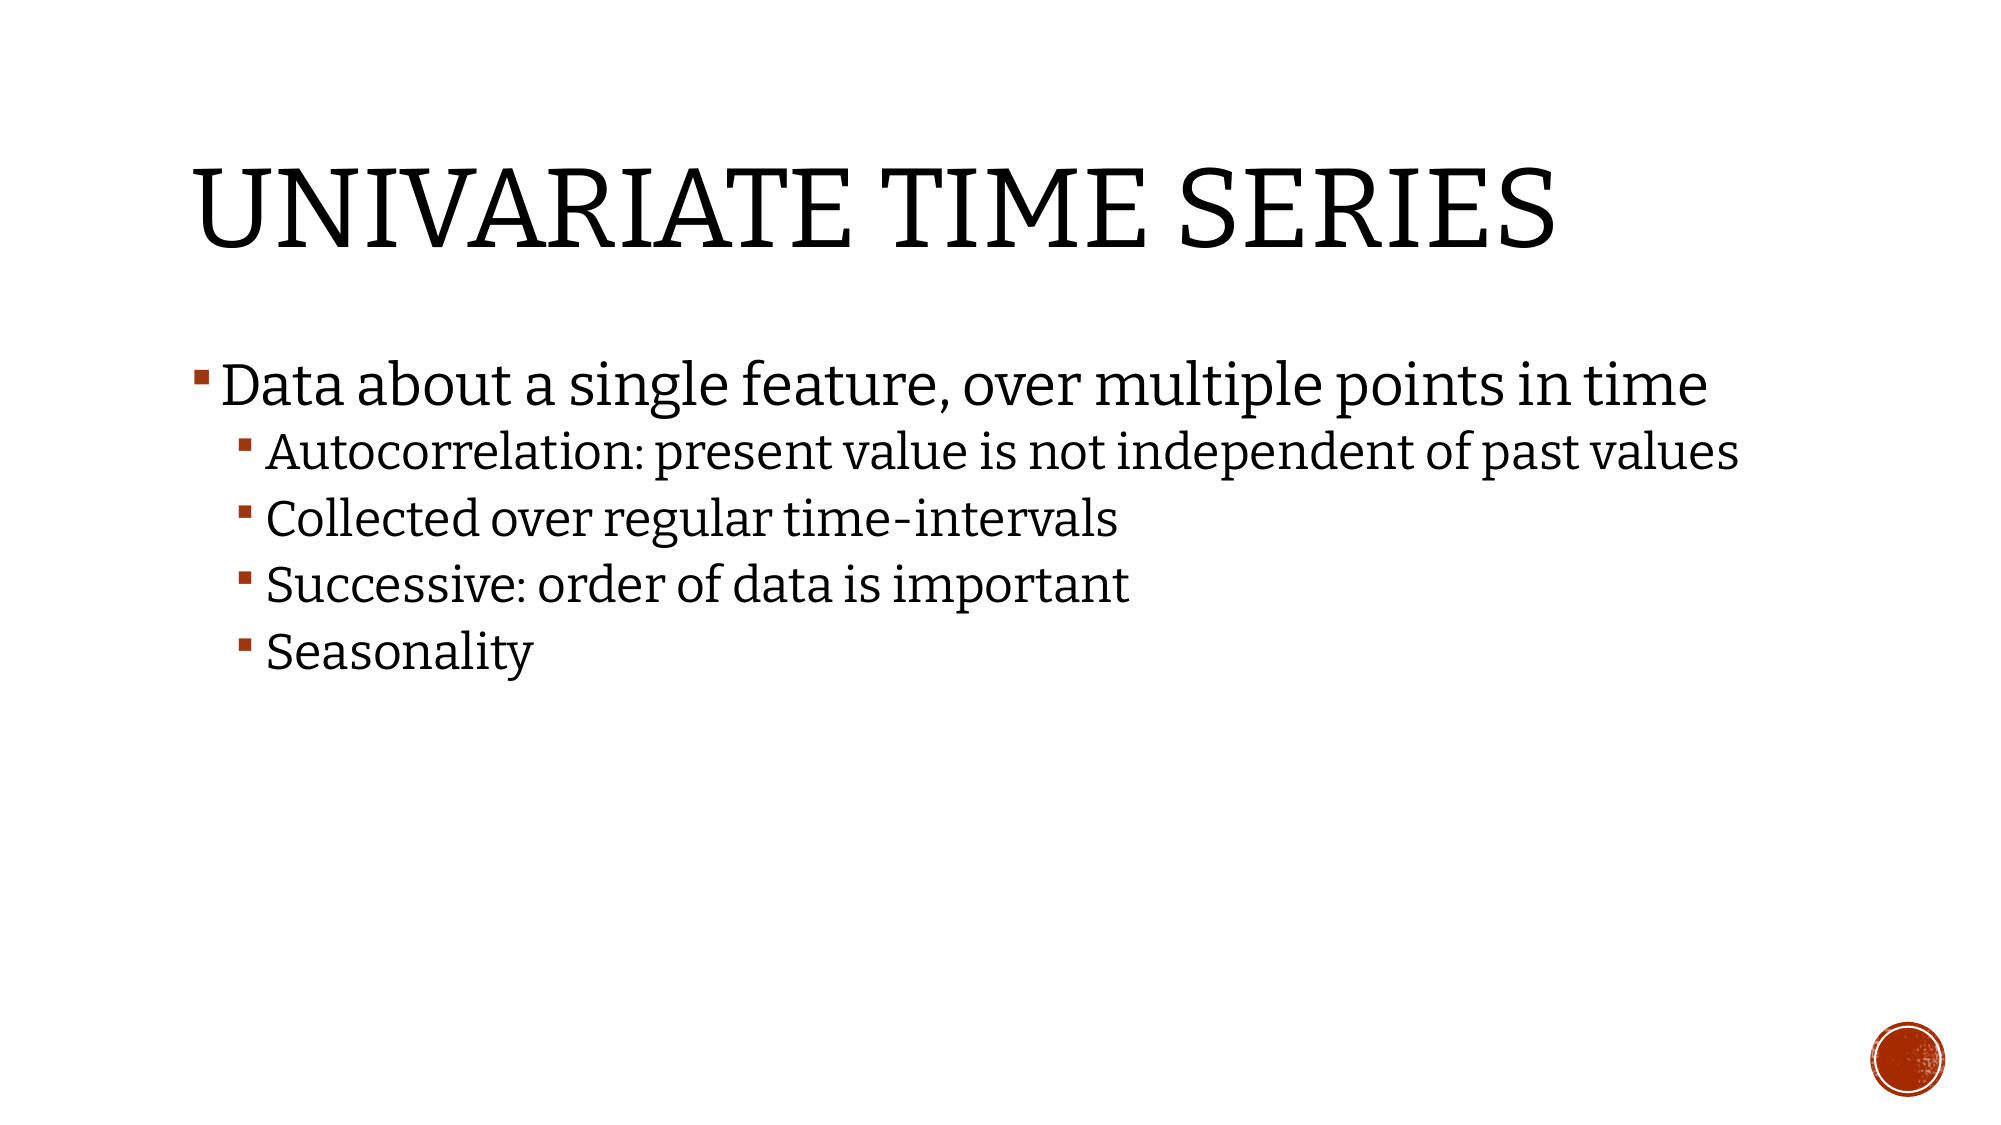

# Univariate Time Series
Data about a single feature, over multiple points in time
Autocorrelation: present value is not independent of past values
Collected over regular time-intervals
Successive: order of data is important
Seasonality